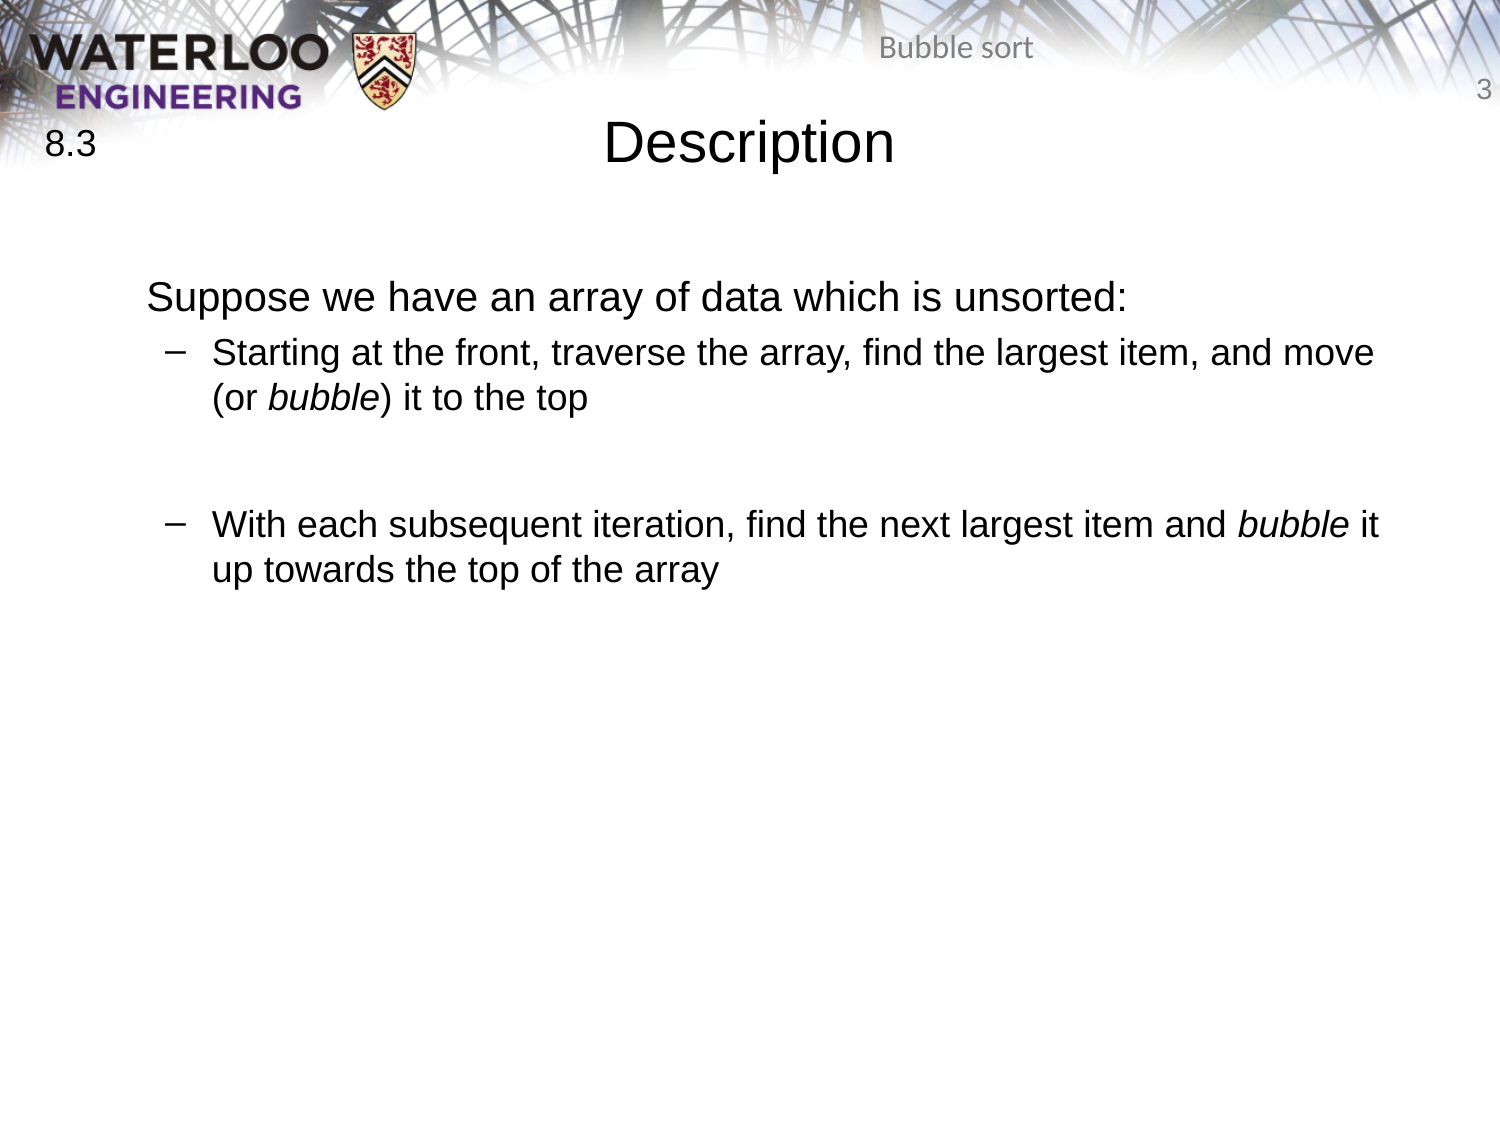

# Description
8.3
	Suppose we have an array of data which is unsorted:
Starting at the front, traverse the array, find the largest item, and move (or bubble) it to the top

With each subsequent iteration, find the next largest item and bubble it up towards the top of the array